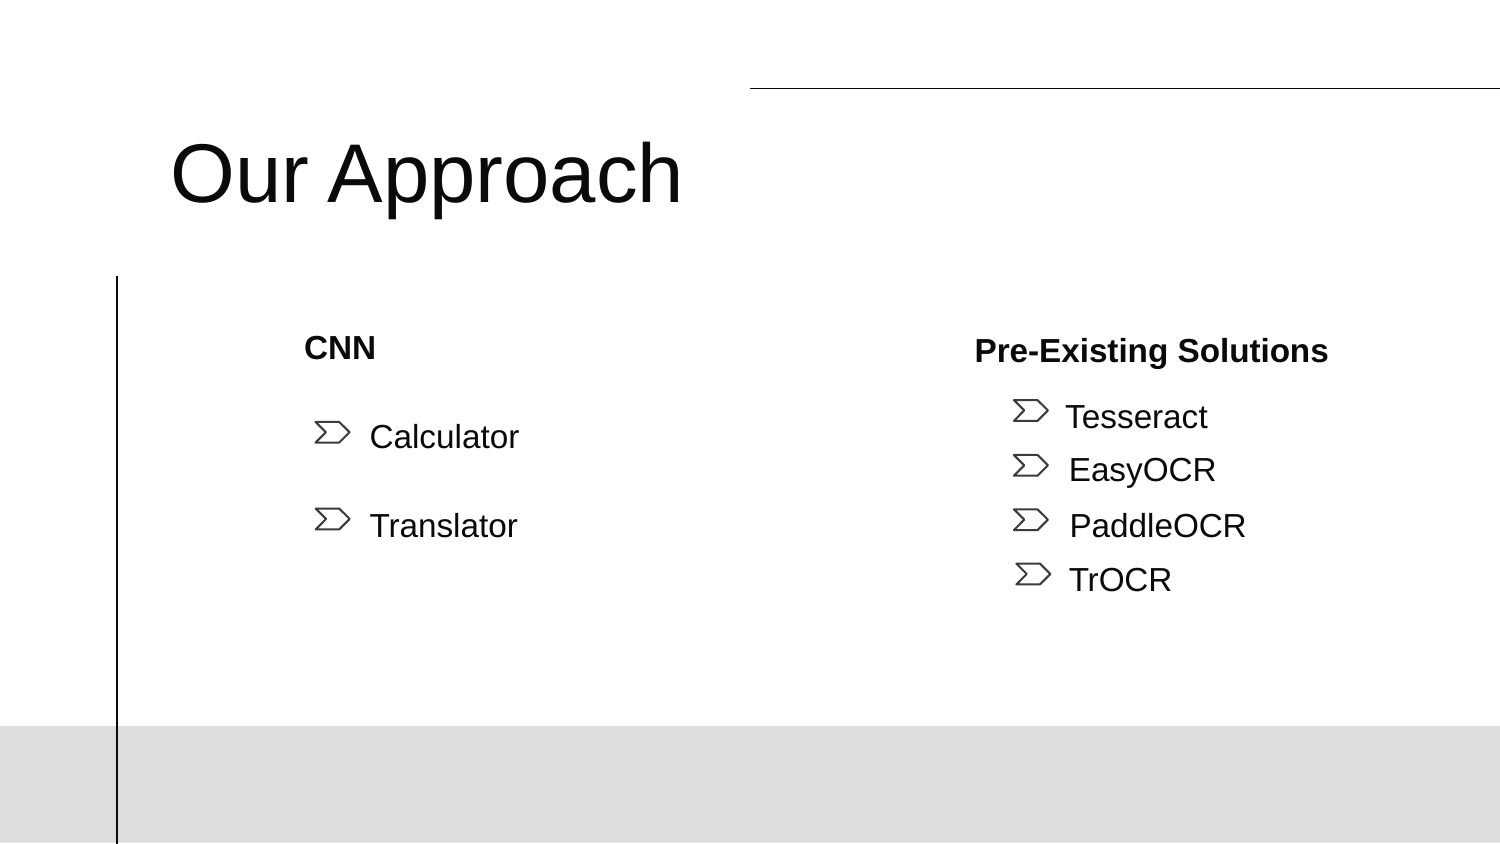

# Our Approach
CNN
Pre-Existing Solutions
Tesseract
Calculator

EasyOCR

Translator
PaddleOCR

TrOCR